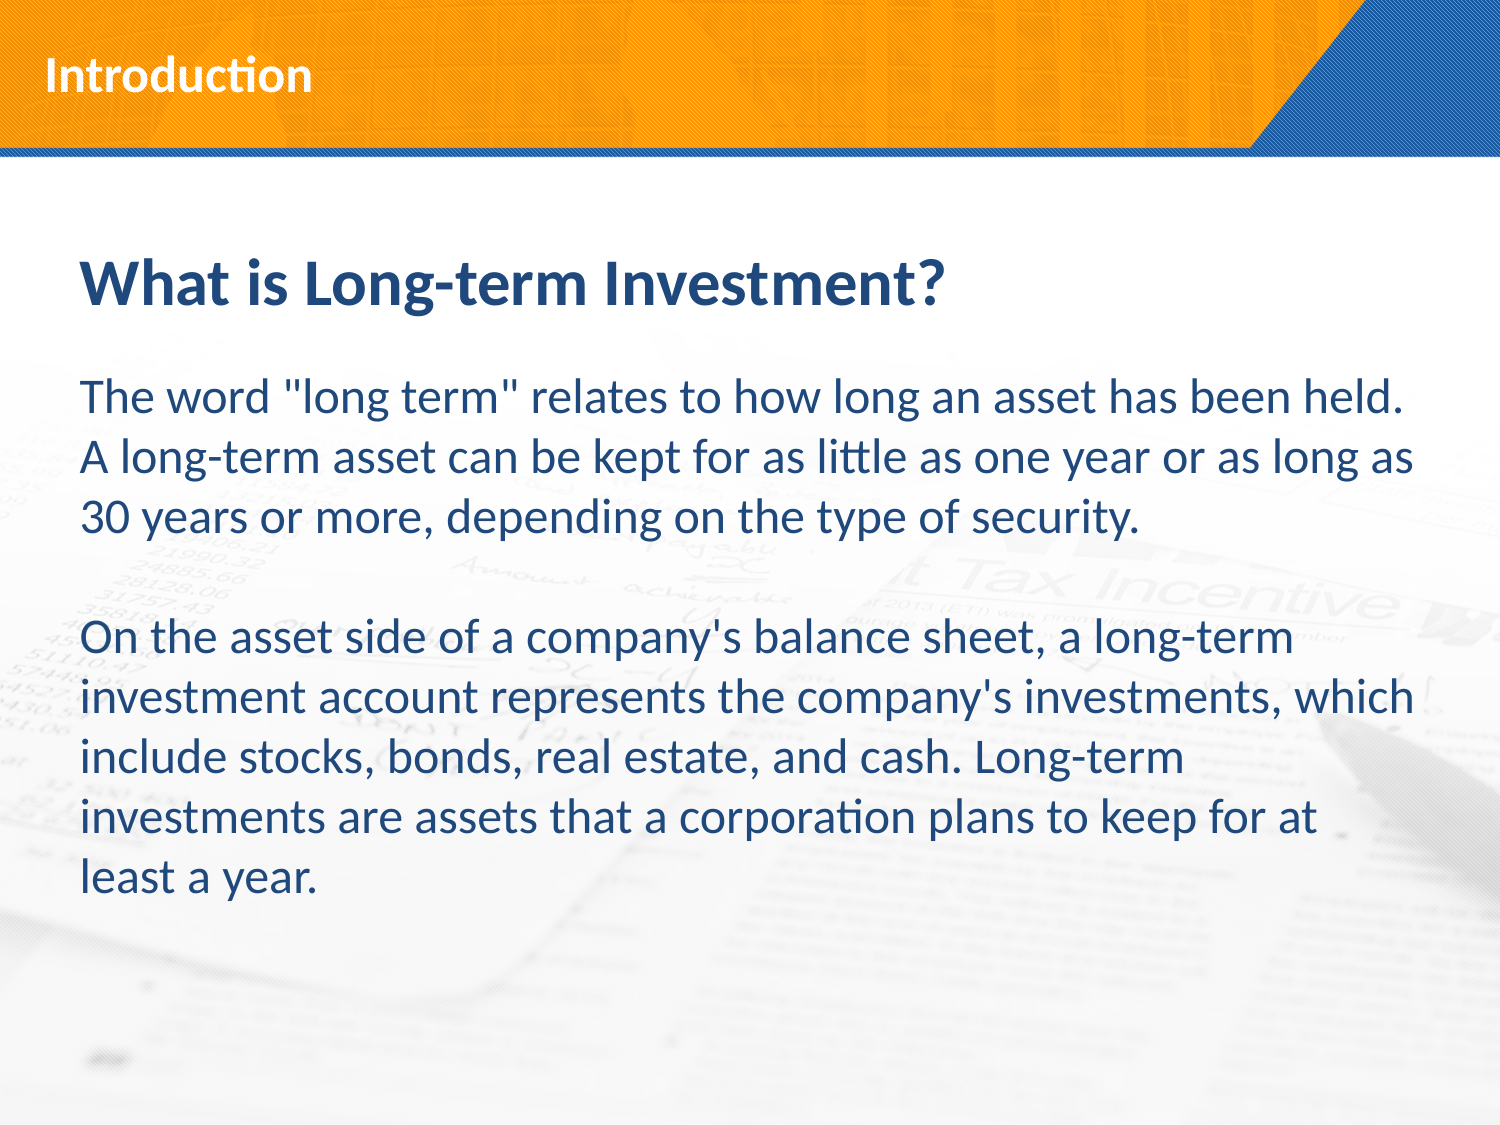

# Introduction
What is Long-term Investment?

The word "long term" relates to how long an asset has been held. A long-term asset can be kept for as little as one year or as long as 30 years or more, depending on the type of security.

On the asset side of a company's balance sheet, a long-term investment account represents the company's investments, which include stocks, bonds, real estate, and cash. Long-term investments are assets that a corporation plans to keep for at least a year.